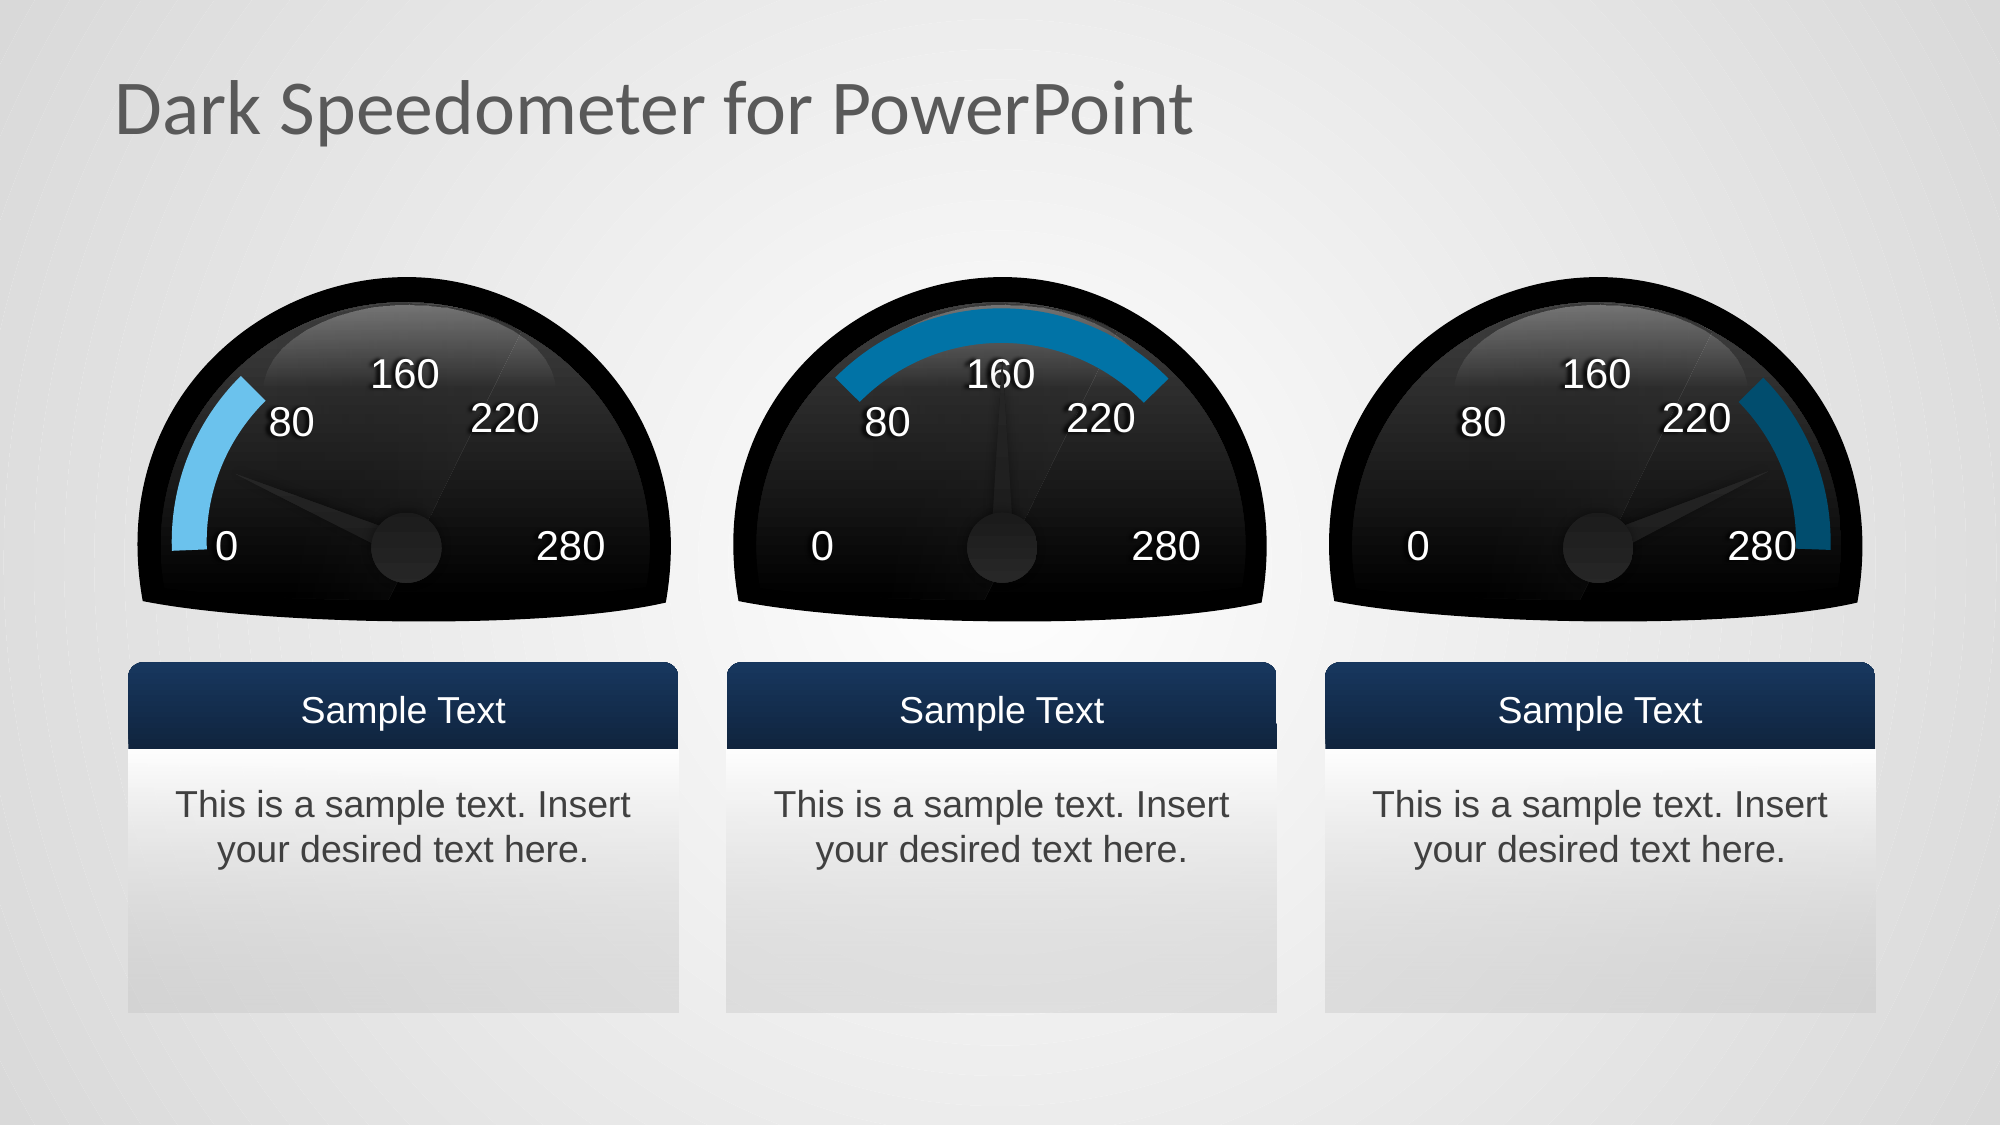

# Dark Speedometer for PowerPoint

160
160
160

220
220
220
80
80
80
0
0
0
280
280
280
Sample Text
This is a sample text. Insert your desired text here.
Sample Text
This is a sample text. Insert your desired text here.
Sample Text
This is a sample text. Insert your desired text here.